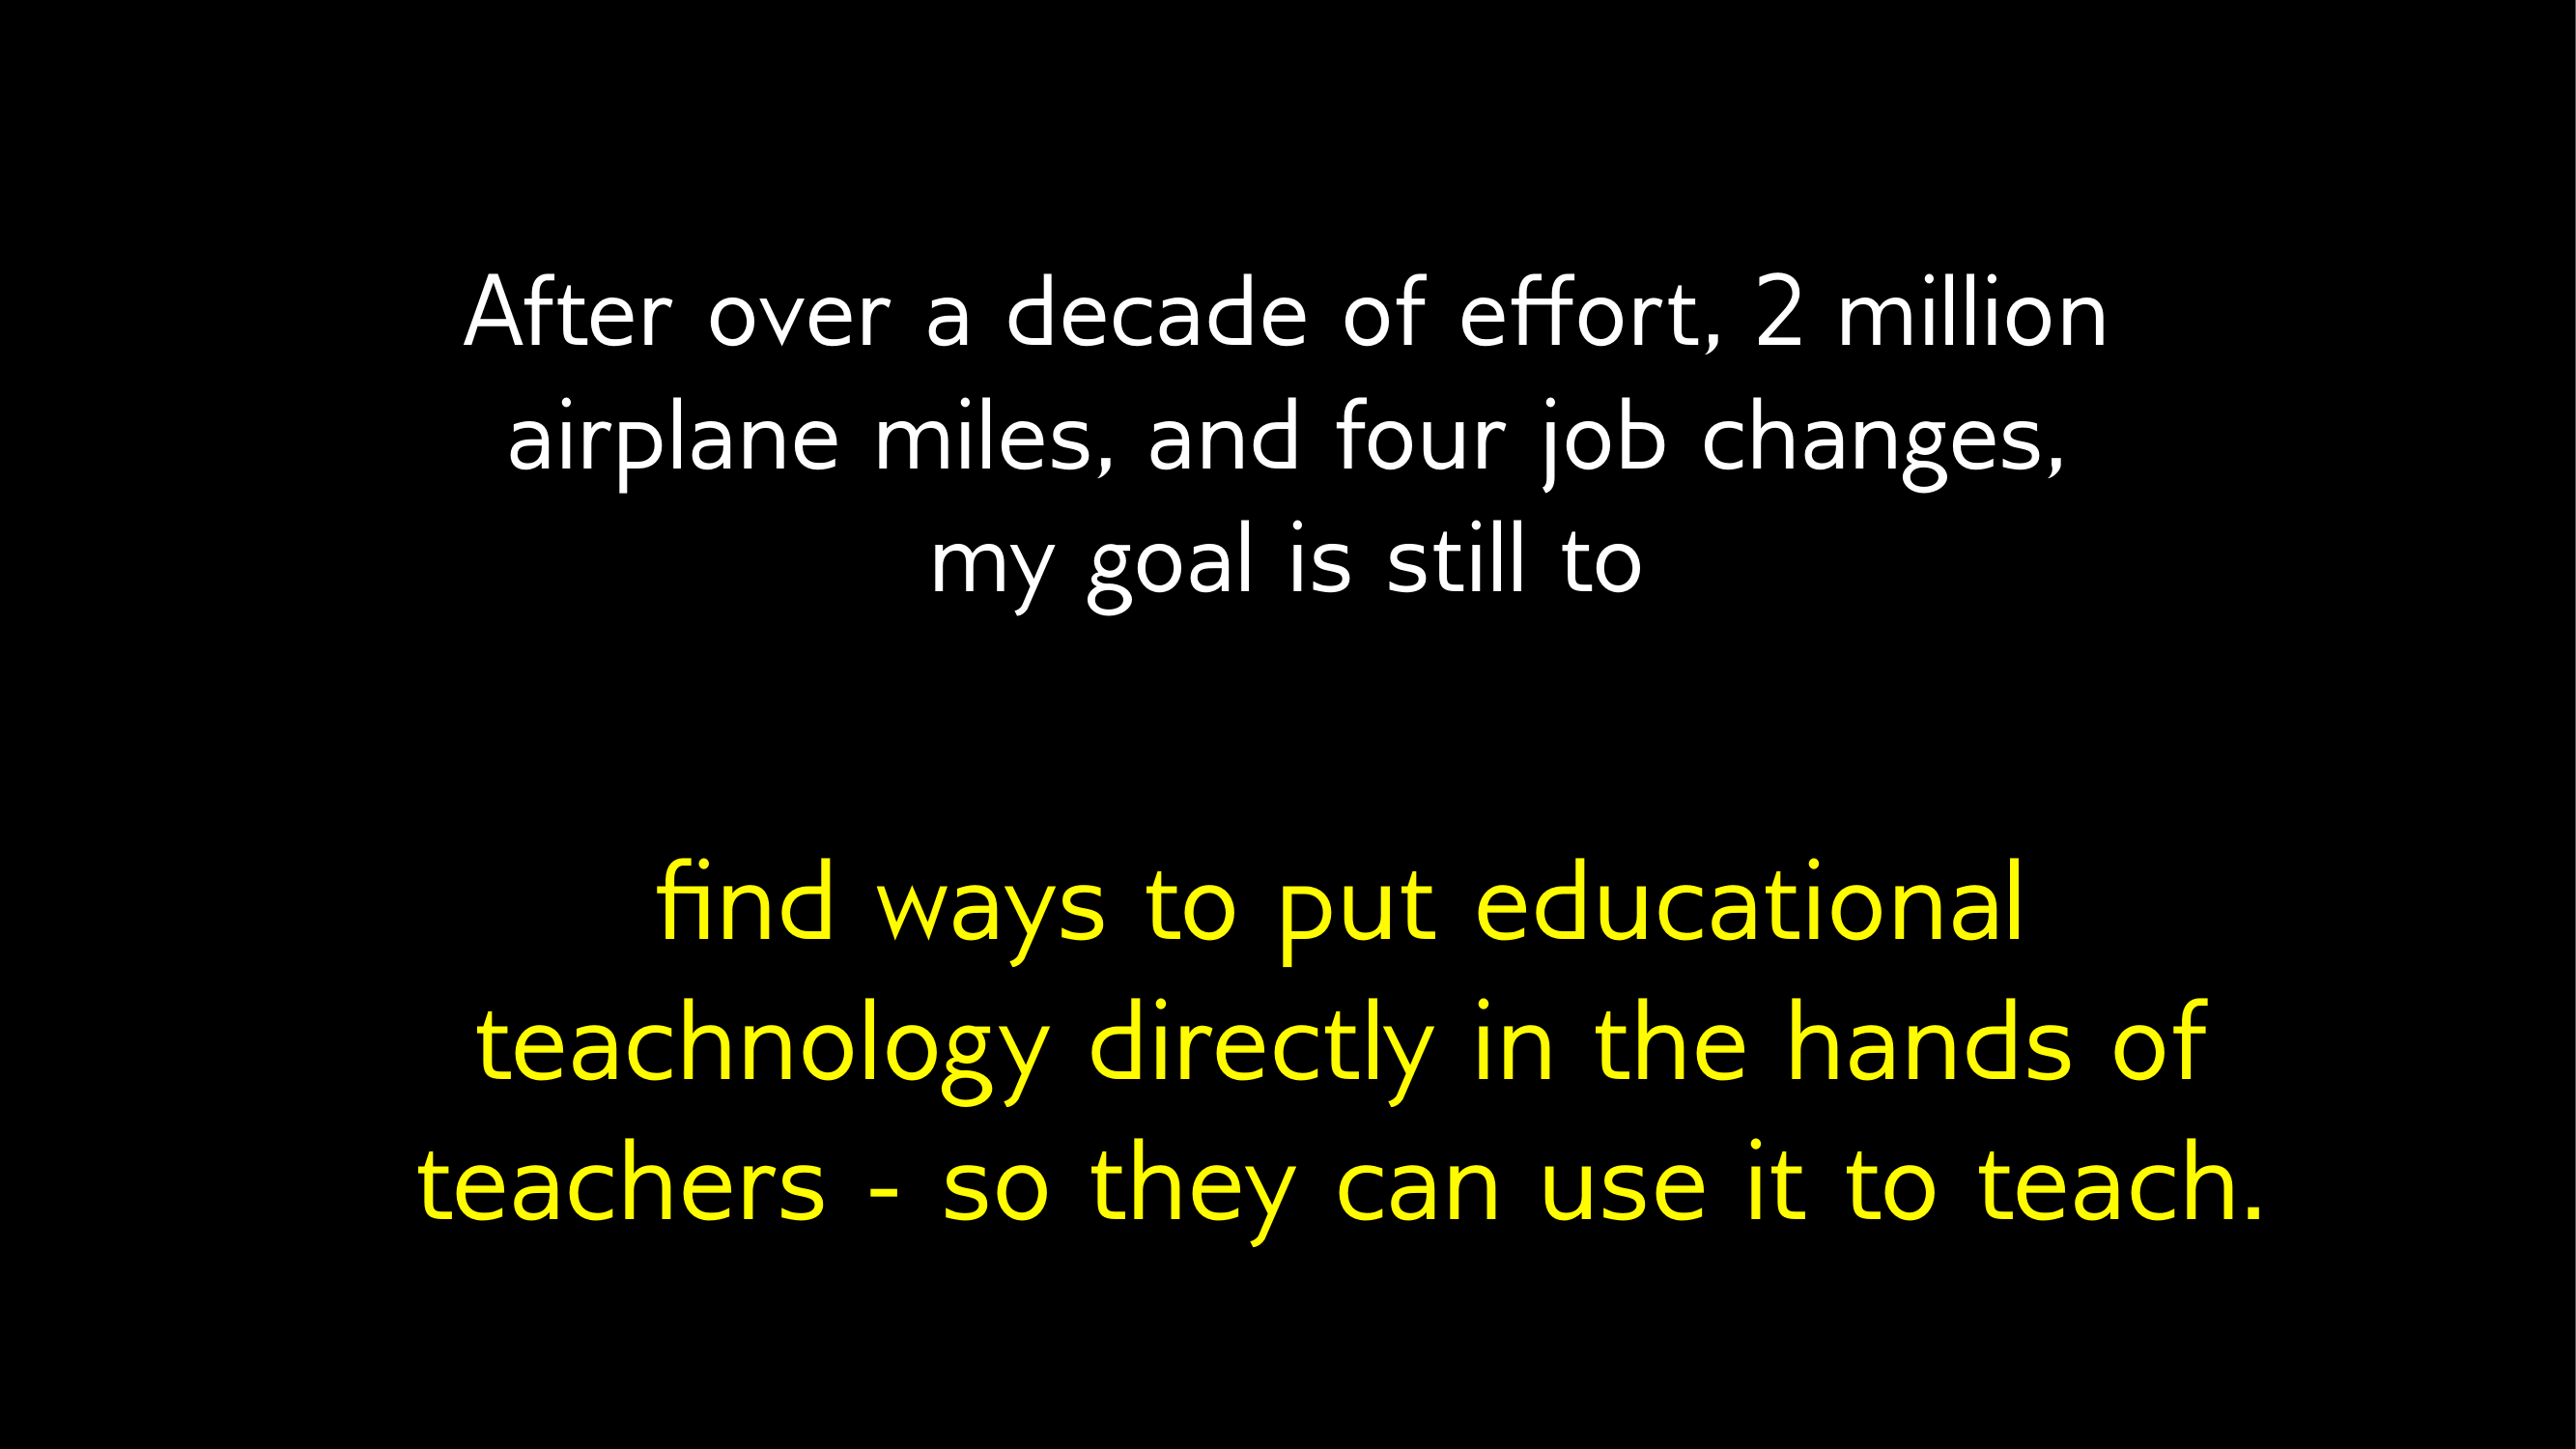

After over a decade of effort, 2 million airplane miles, and four job changes, my goal is still to
find ways to put educational teachnology directly in the hands of teachers - so they can use it to teach.